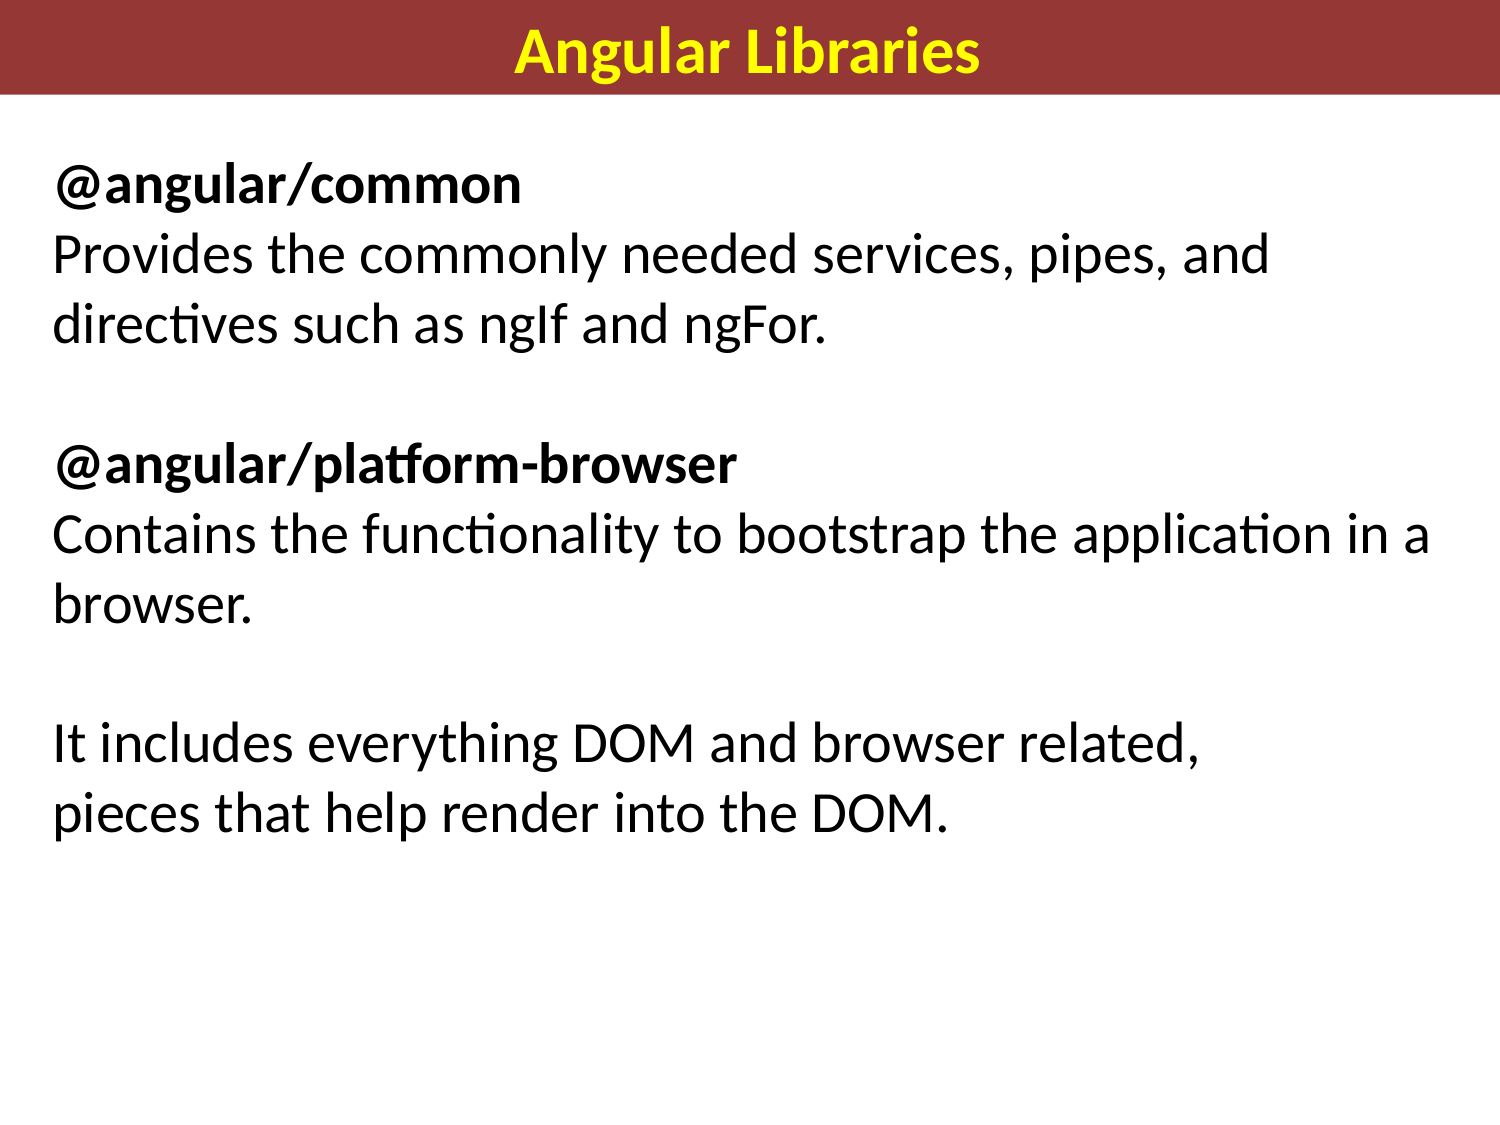

Angular Libraries
@angular/common
Provides the commonly needed services, pipes, and directives such as ngIf and ngFor.

@angular/platform-browser
Contains the functionality to bootstrap the application in a browser.

It includes everything DOM and browser related,
pieces that help render into the DOM.